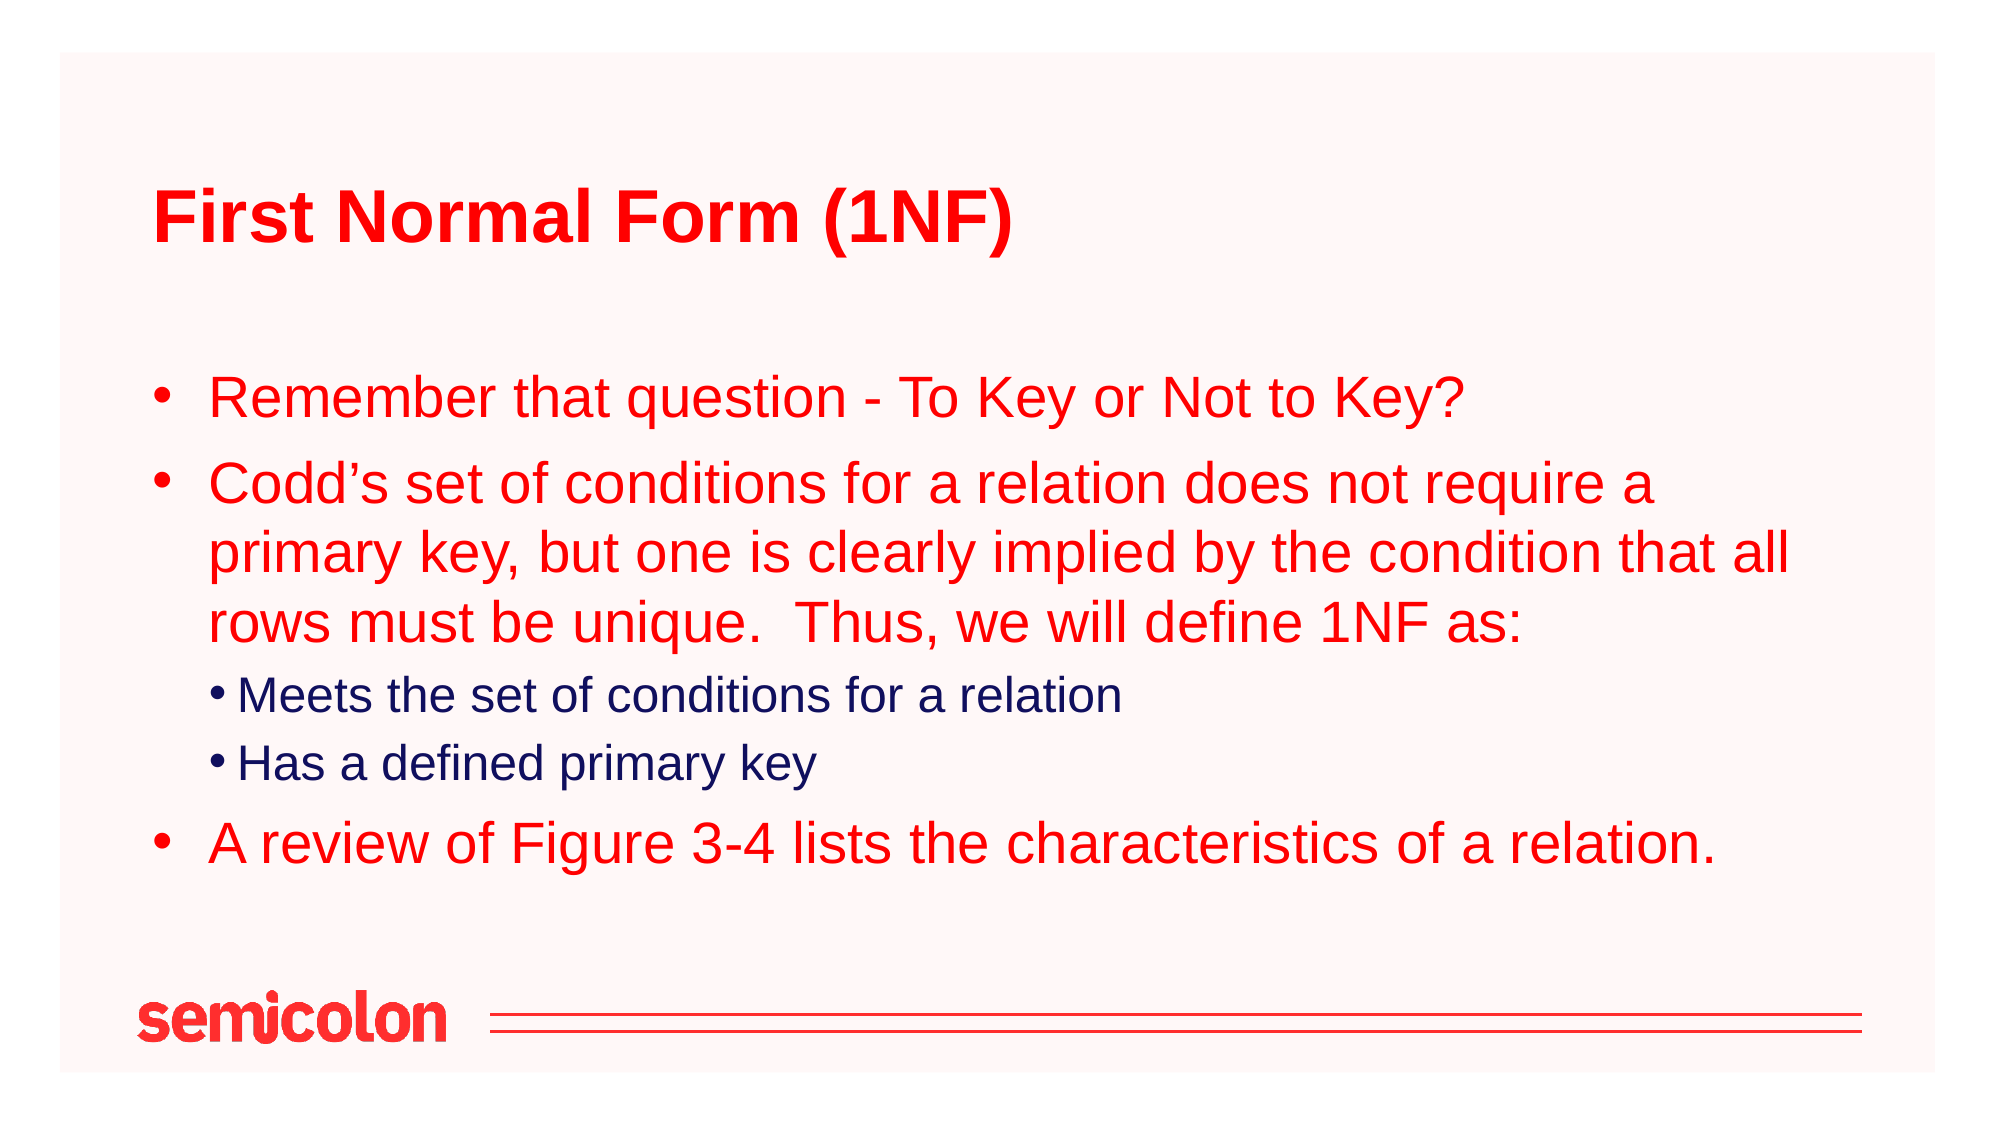

# First Normal Form (1NF)
Remember that question - To Key or Not to Key?
Codd’s set of conditions for a relation does not require a primary key, but one is clearly implied by the condition that all rows must be unique.  Thus, we will define 1NF as:
Meets the set of conditions for a relation
Has a defined primary key
A review of Figure 3-4 lists the characteristics of a relation.